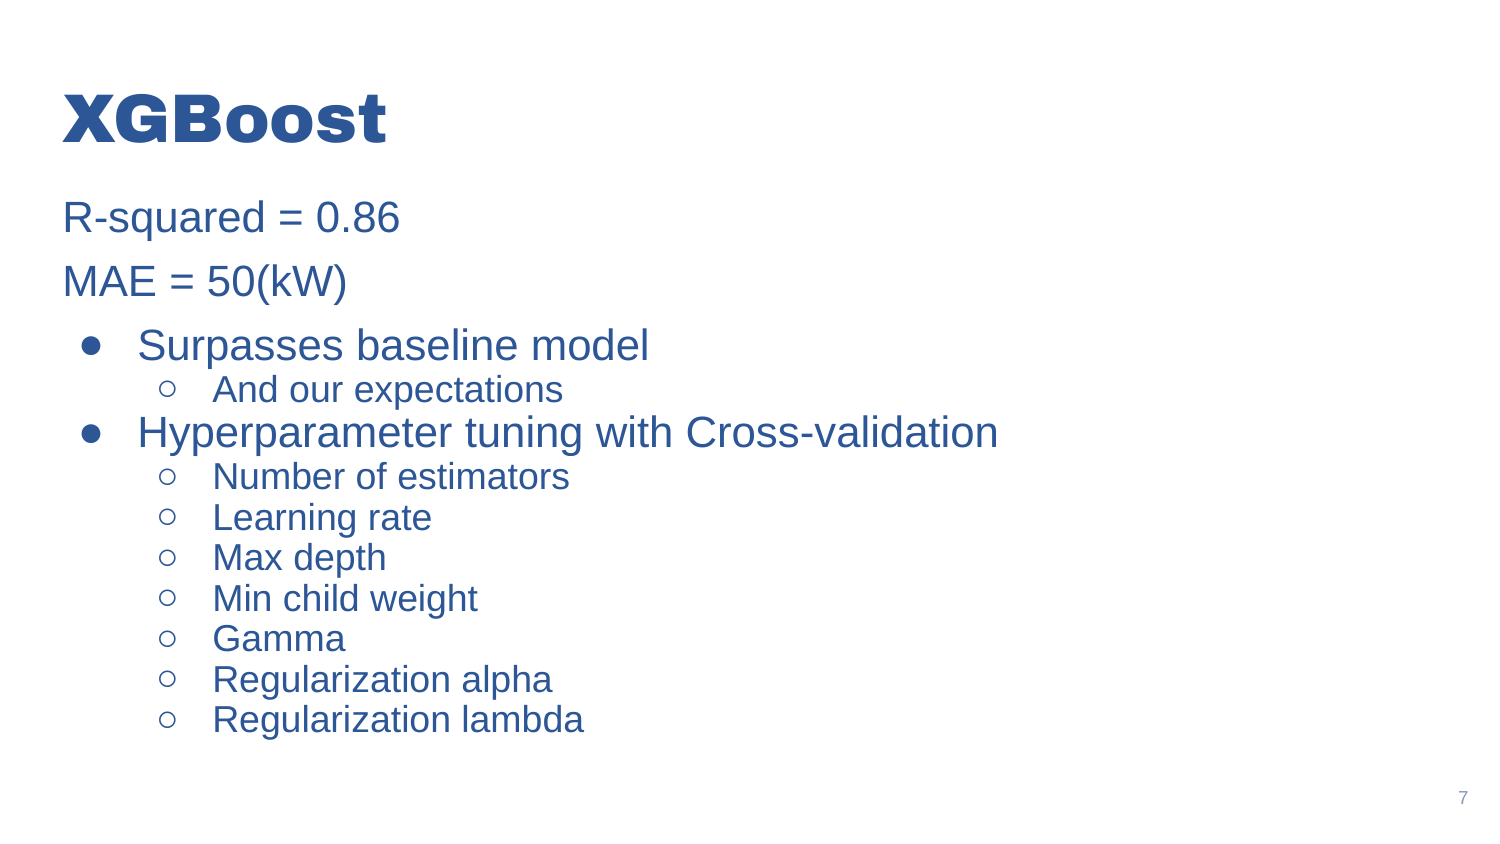

# XGBoost
R-squared = 0.86
MAE = 50(kW)
Surpasses baseline model
And our expectations
Hyperparameter tuning with Cross-validation
Number of estimators
Learning rate
Max depth
Min child weight
Gamma
Regularization alpha
Regularization lambda

7